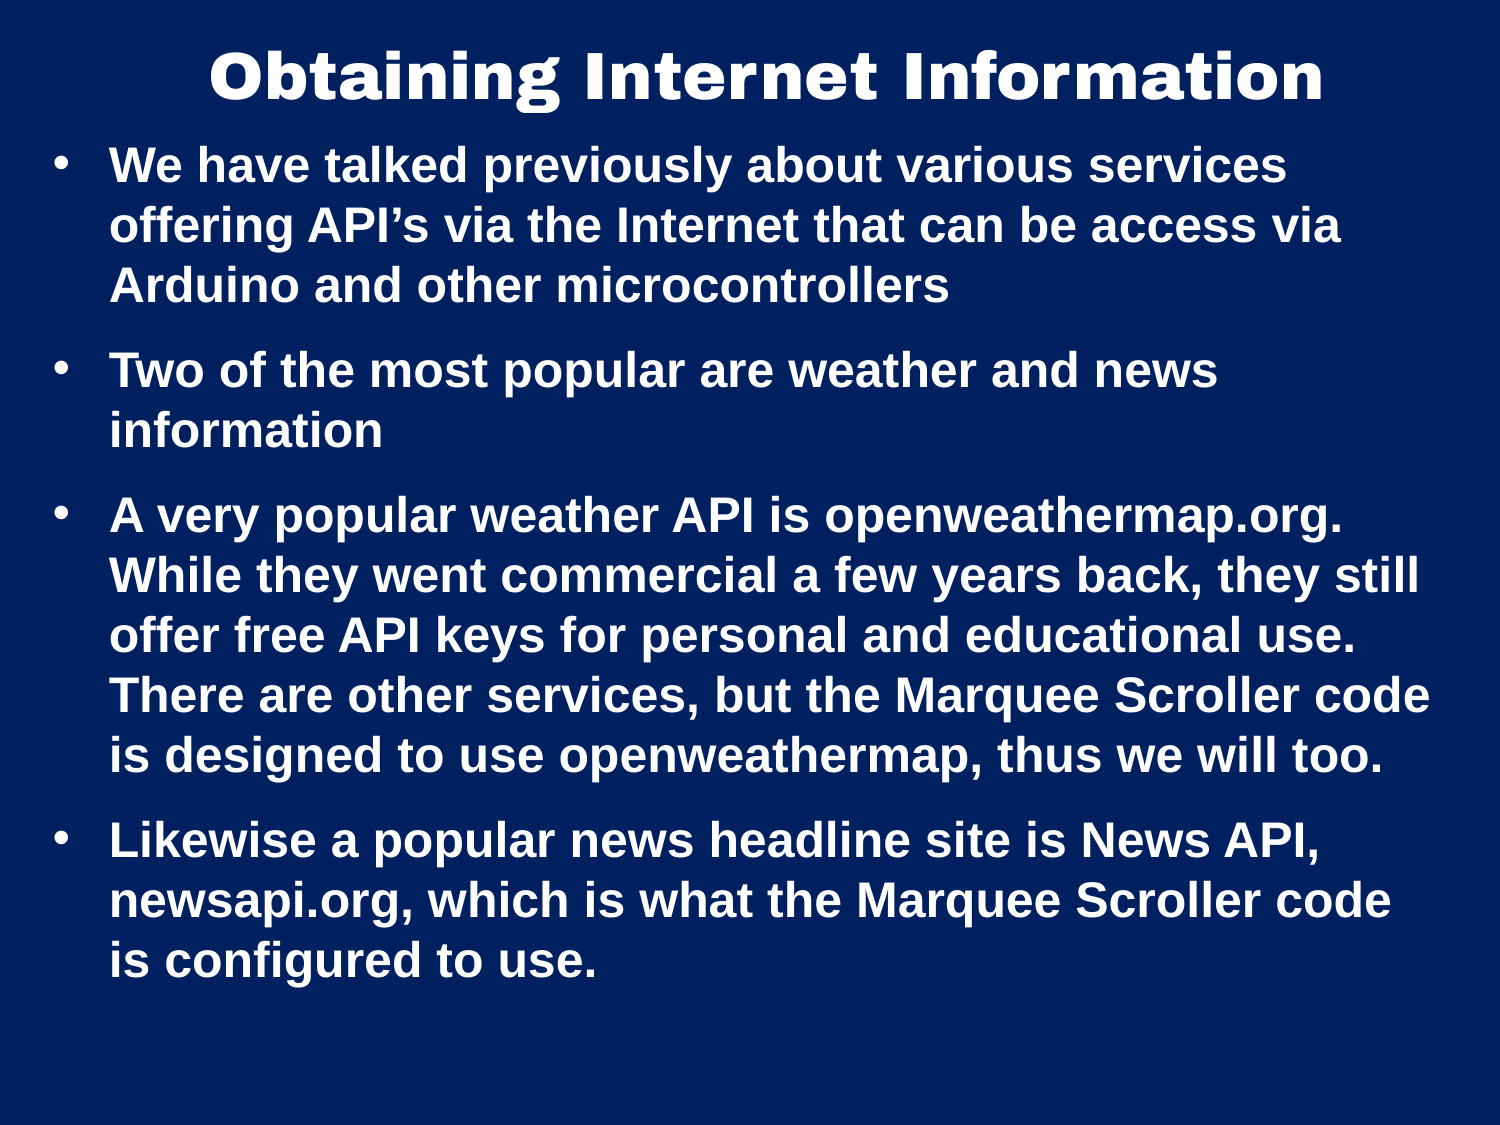

# Obtaining Internet Information
We have talked previously about various services offering API’s via the Internet that can be access via Arduino and other microcontrollers
Two of the most popular are weather and news information
A very popular weather API is openweathermap.org. While they went commercial a few years back, they still offer free API keys for personal and educational use. There are other services, but the Marquee Scroller code is designed to use openweathermap, thus we will too.
Likewise a popular news headline site is News API, newsapi.org, which is what the Marquee Scroller code is configured to use.